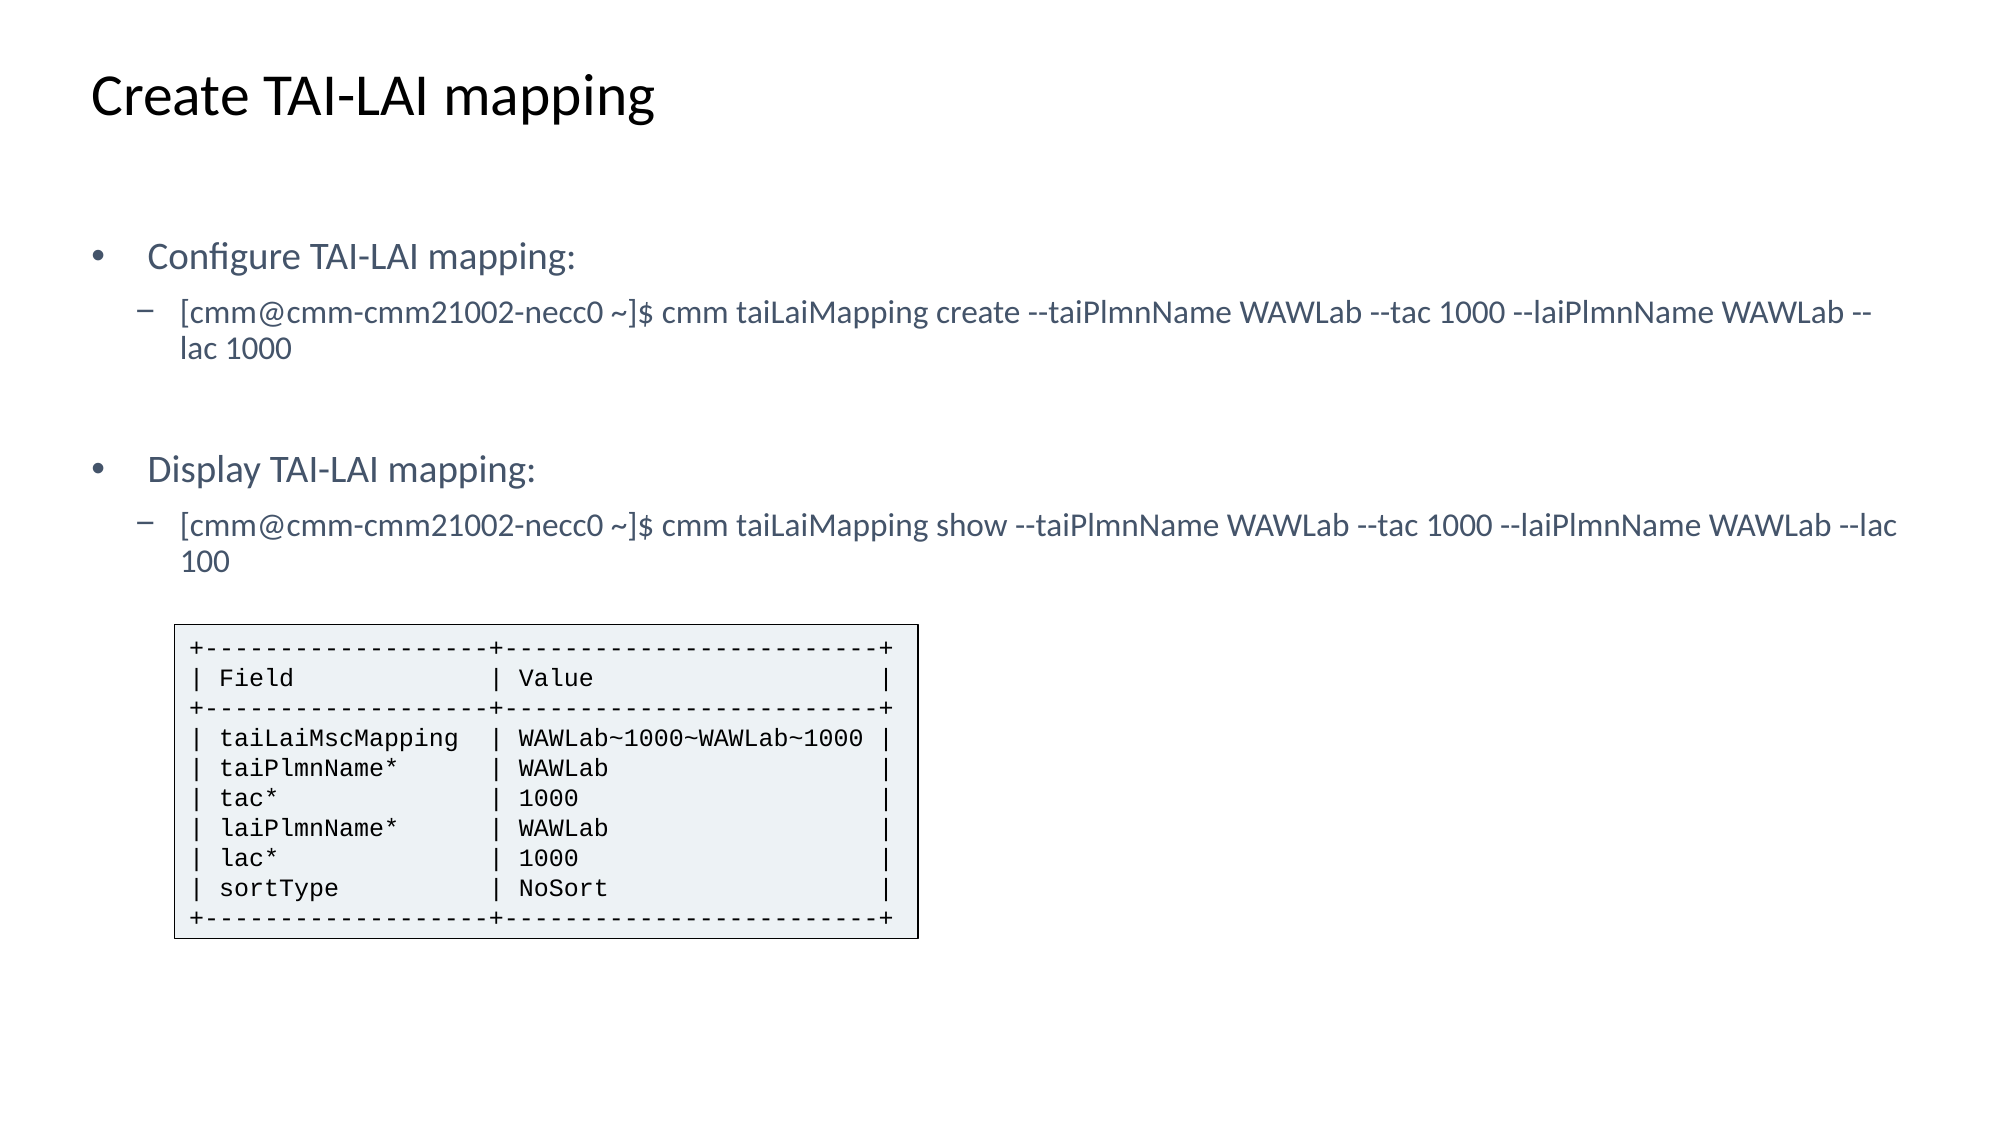

Slide excluded from Table of Contents
# Create TAI-LAI mapping
Configure TAI-LAI mapping:
[cmm@cmm-cmm21002-necc0 ~]$ cmm taiLaiMapping create --taiPlmnName WAWLab --tac 1000 --laiPlmnName WAWLab --lac 1000

Display TAI-LAI mapping:
[cmm@cmm-cmm21002-necc0 ~]$ cmm taiLaiMapping show --taiPlmnName WAWLab --tac 1000 --laiPlmnName WAWLab --lac 100

+-------------------+-------------------------+
| Field             | Value                   |
+-------------------+-------------------------+
| taiLaiMscMapping  | WAWLab~1000~WAWLab~1000 |
| taiPlmnName*      | WAWLab                  |
| tac*              | 1000                    | | laiPlmnName*      | WAWLab                  | | lac*              | 1000                    |
| sortType          | NoSort                  |
+-------------------+-------------------------+